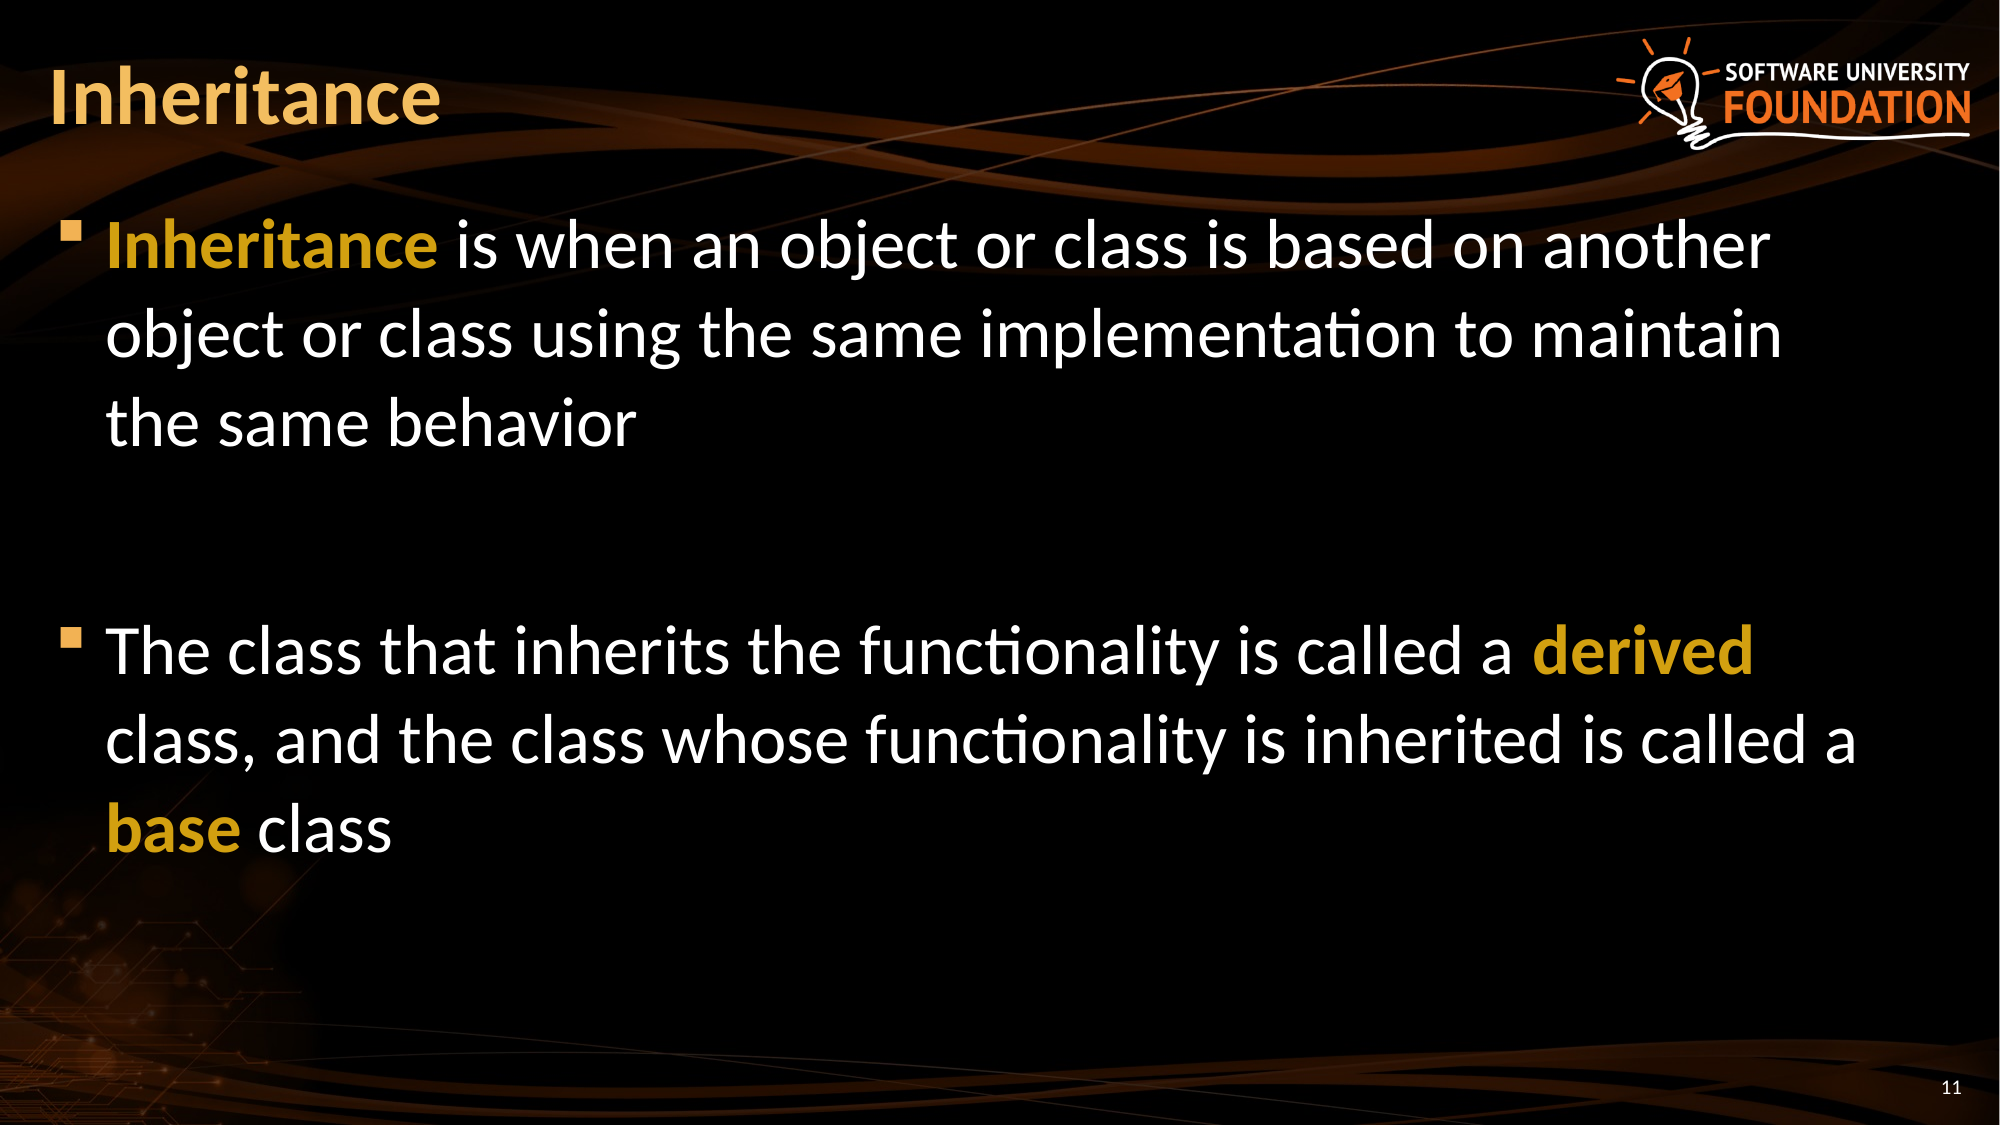

# Inheritance
Inheritance is when an object or class is based on another object or class using the same implementation to maintain the same behavior

The class that inherits the functionality is called a derived class, and the class whose functionality is inherited is called a base class

11